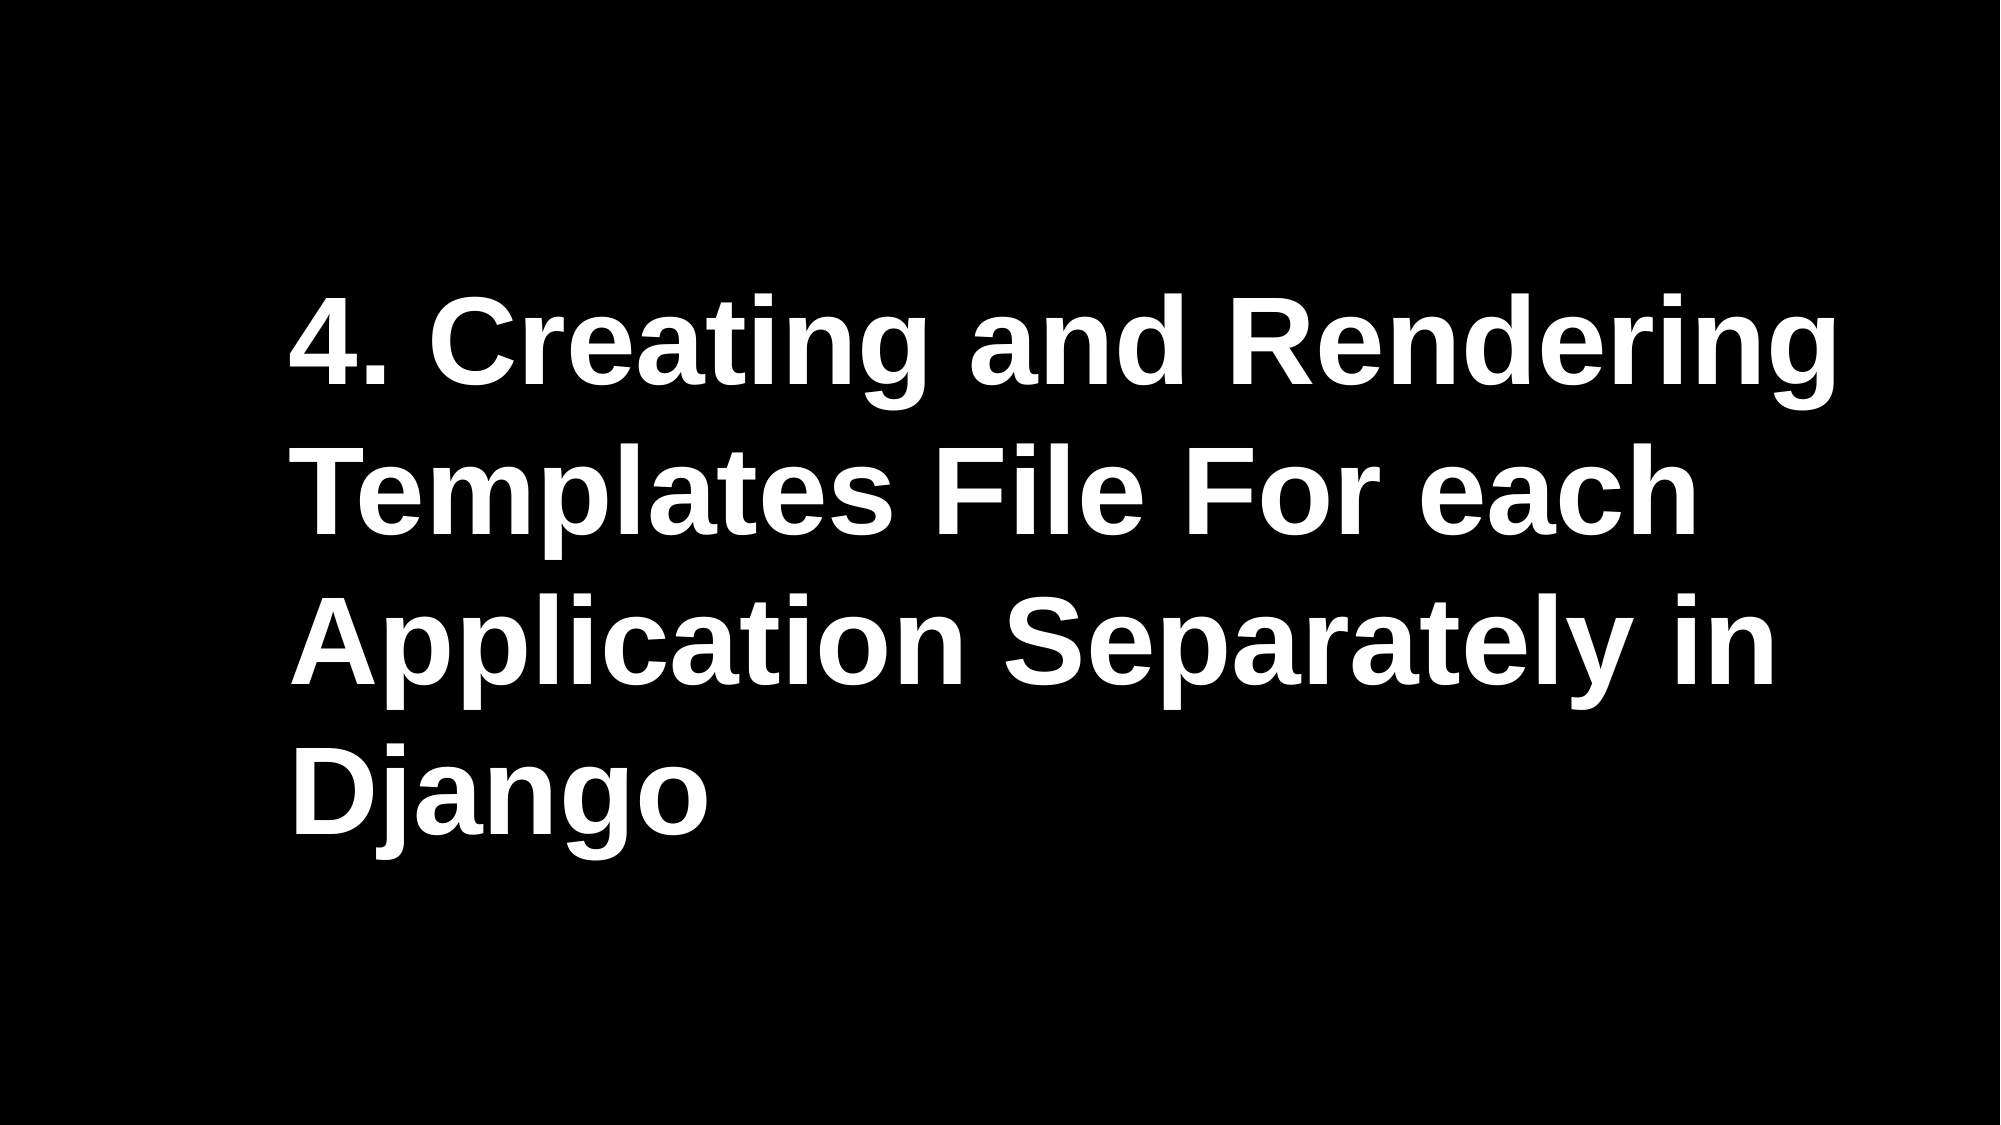

4. Creating and Rendering Templates File For each Application Separately in Django